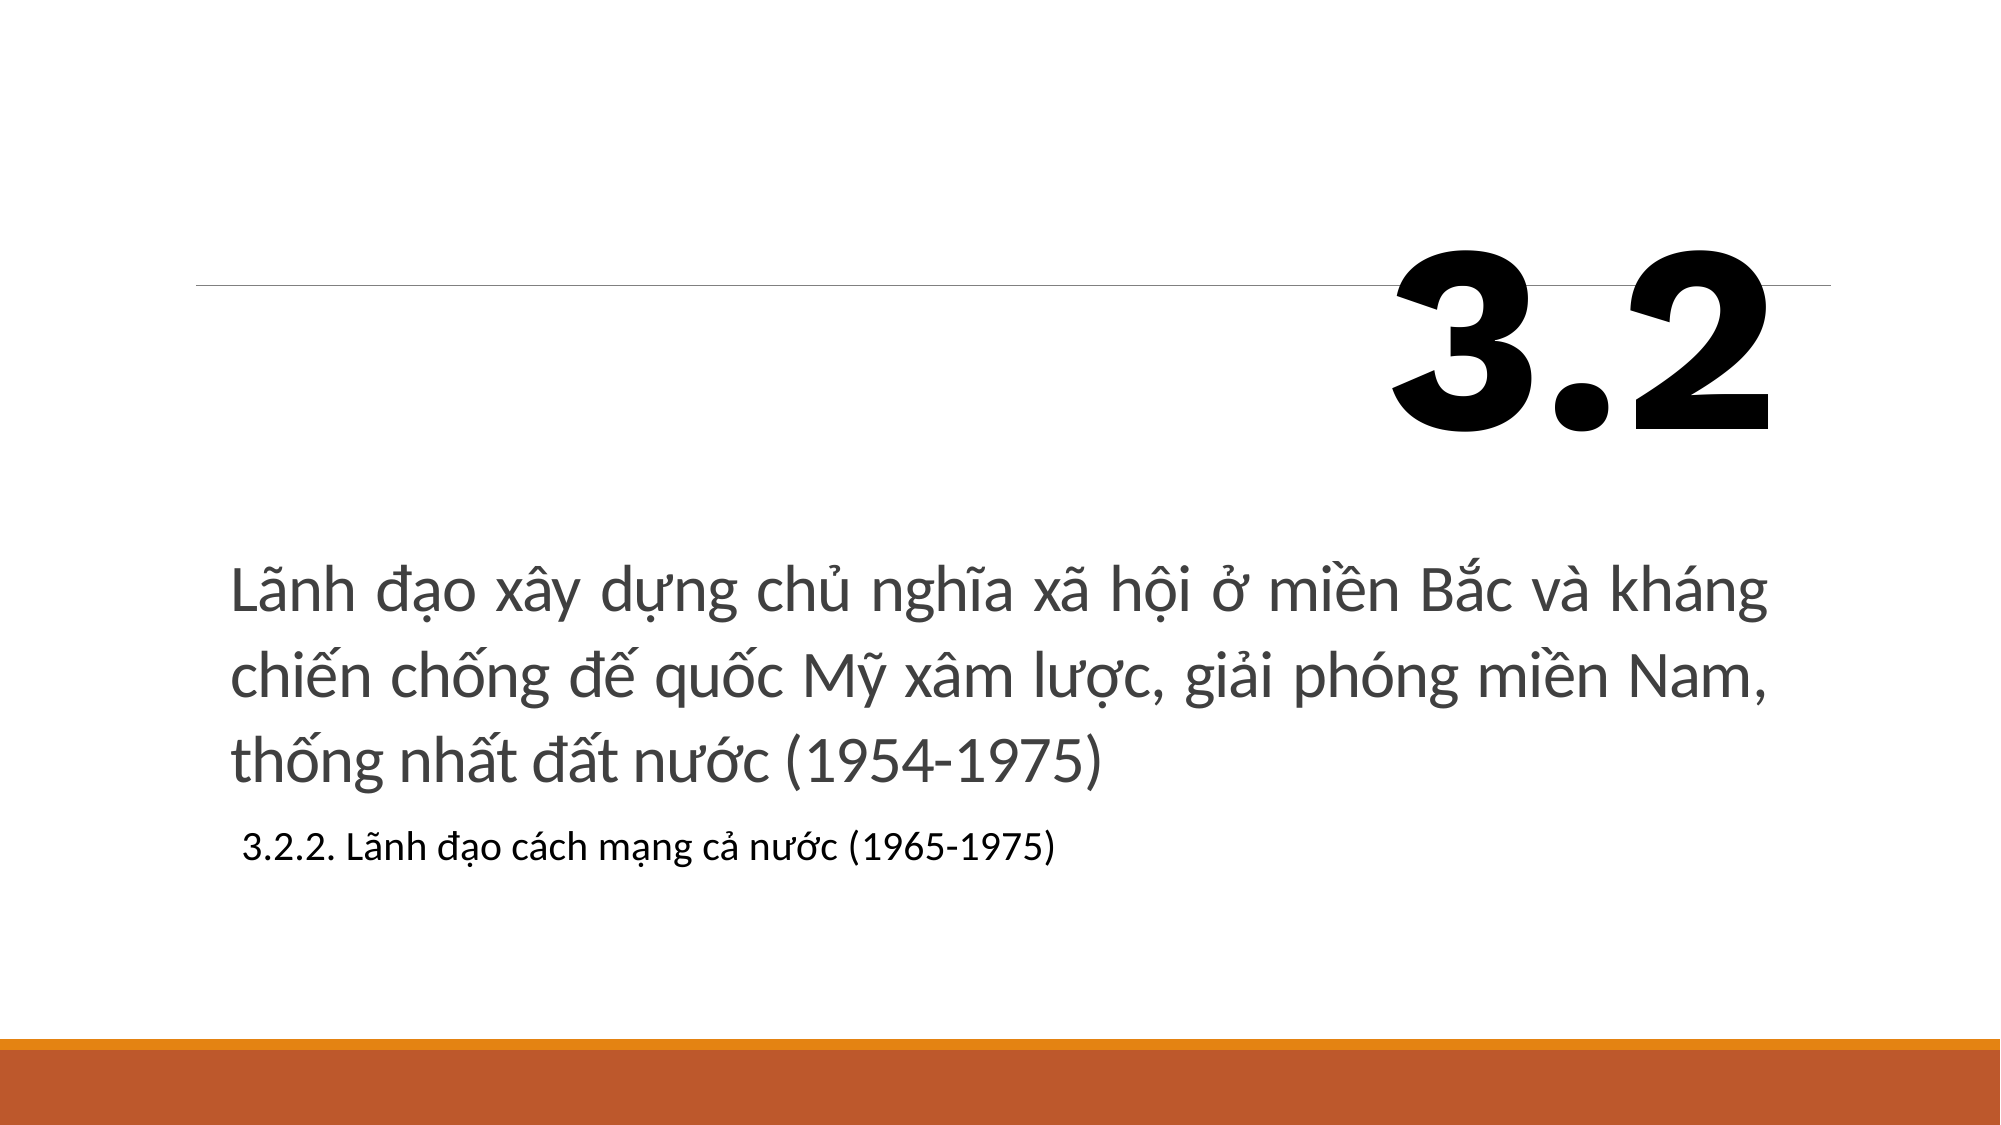

3.2
# Lãnh đạo xây dựng chủ nghĩa xã hội ở miền Bắc và kháng chiến chống đế quốc Mỹ xâm lược, giải phóng miền Nam, thống nhất đất nước (1954-1975)
3.2.2. Lãnh đạo cách mạng cả nước (1965-1975)